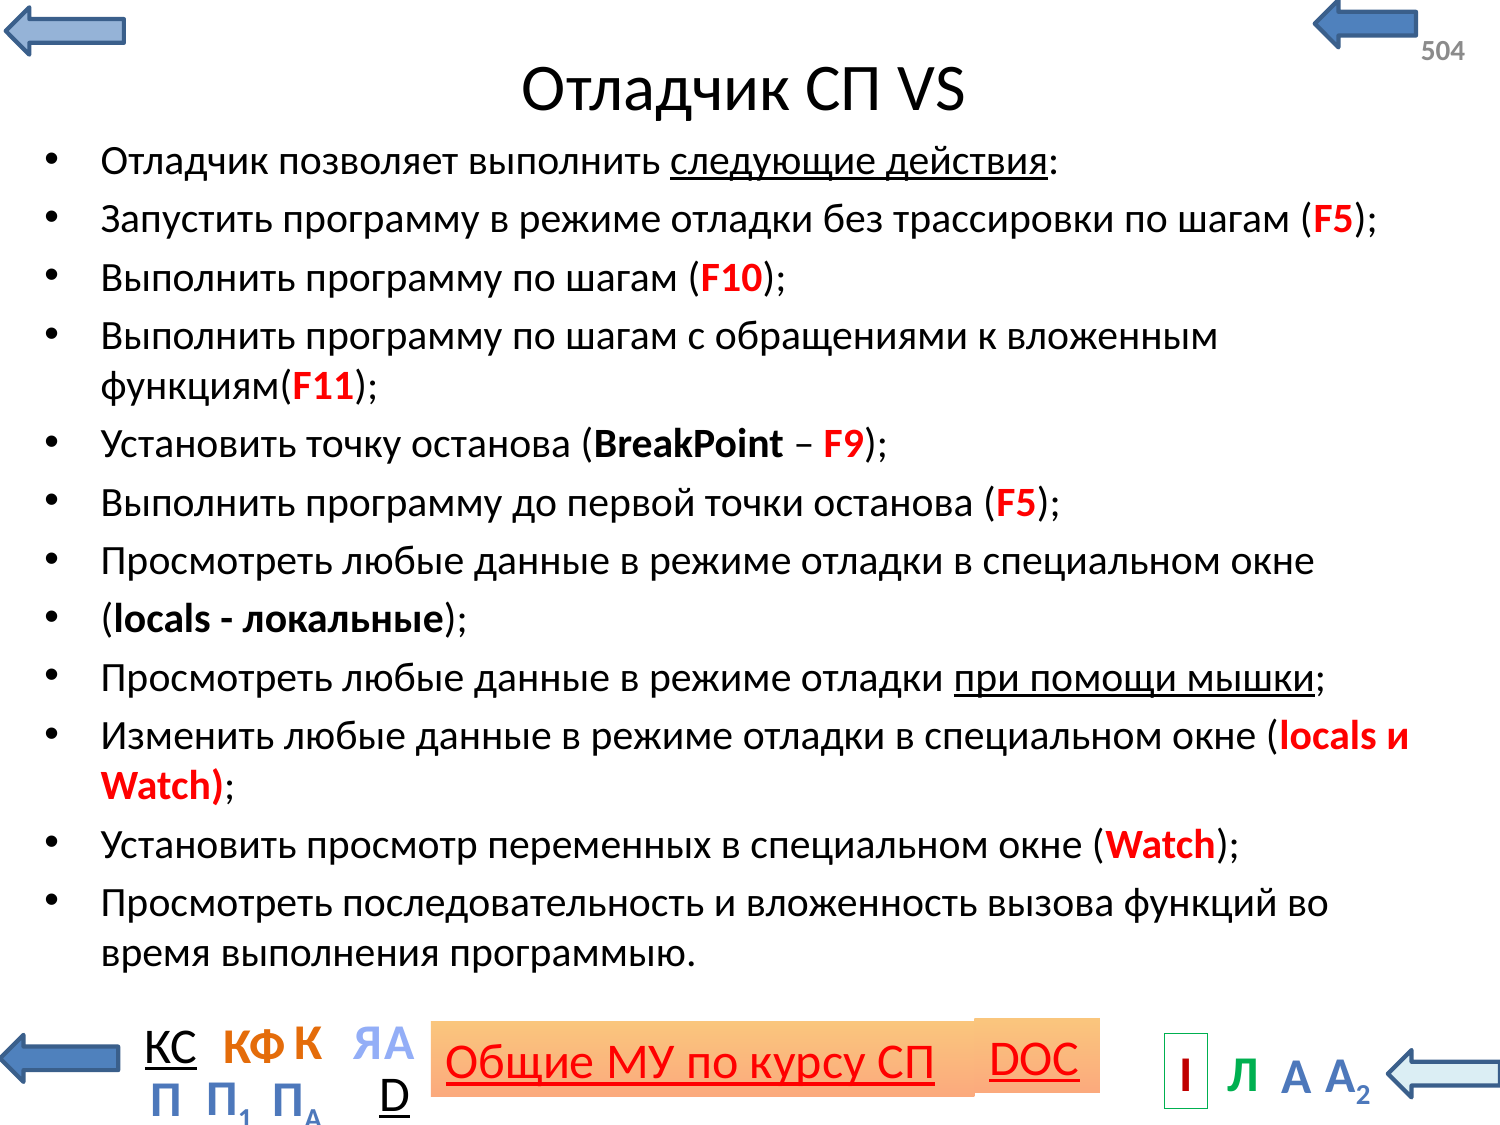

504
# Отладчик СП VS
Отладчик позволяет выполнить следующие действия:
Запустить программу в режиме отладки без трассировки по шагам (F5);
Выполнить программу по шагам (F10);
Выполнить программу по шагам с обращениями к вложенным функциям(F11);
Установить точку останова (BreakPoint – F9);
Выполнить программу до первой точки останова (F5);
Просмотреть любые данные в режиме отладки в специальном окне
(locals - локальные);
Просмотреть любые данные в режиме отладки при помощи мышки;
Изменить любые данные в режиме отладки в специальном окне (locals и Watch);
Установить просмотр переменных в специальном окне (Watch);
Просмотреть последовательность и вложенность вызова функций во время выполнения программыю.